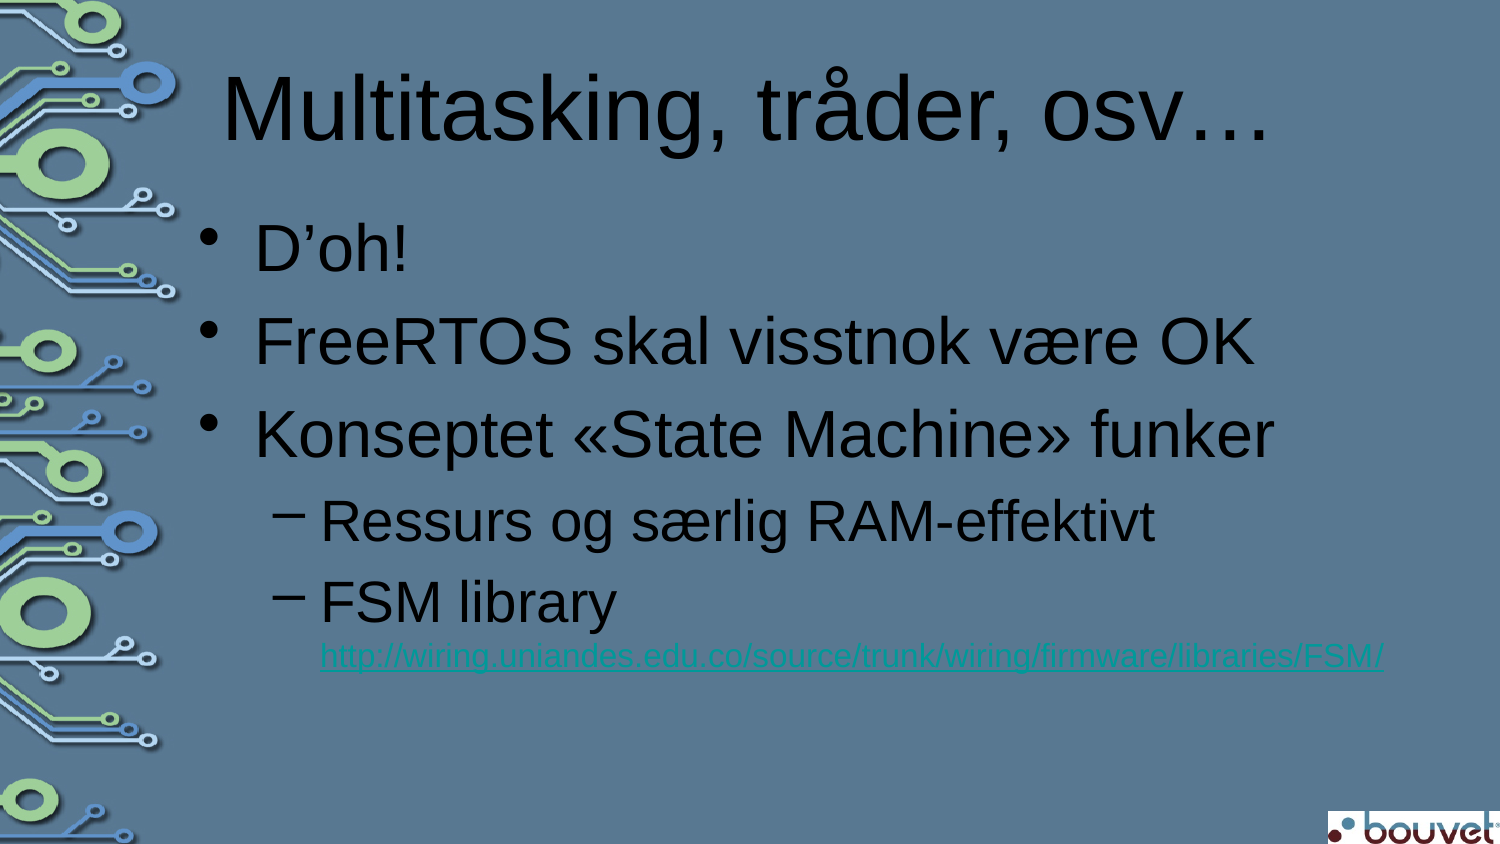

# Multitasking, tråder, osv…
D’oh!
FreeRTOS skal visstnok være OK
Konseptet «State Machine» funker
Ressurs og særlig RAM-effektivt
FSM library http://wiring.uniandes.edu.co/source/trunk/wiring/firmware/libraries/FSM/